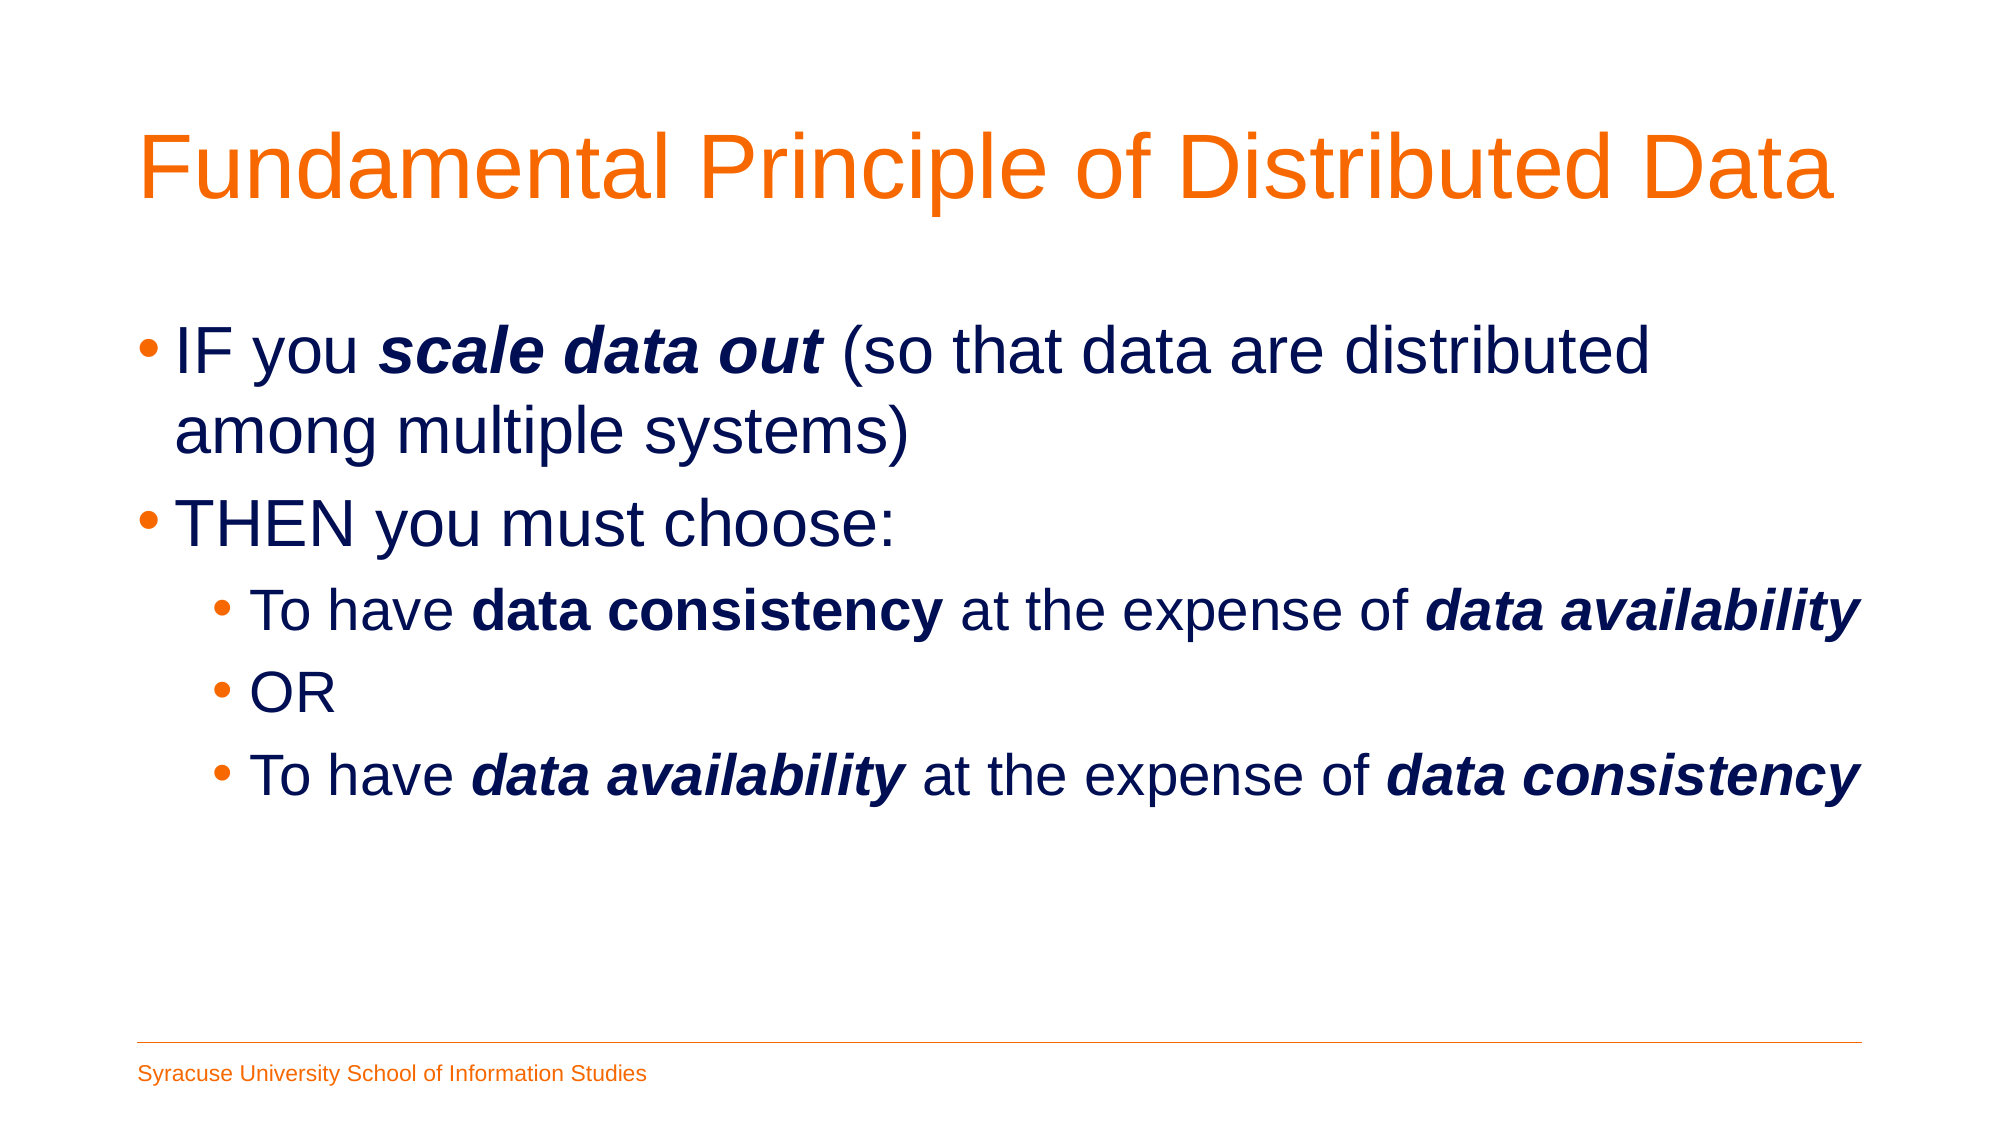

# Fundamental Principle of Distributed Data
IF you scale data out (so that data are distributed among multiple systems)
THEN you must choose:
To have data consistency at the expense of data availability
OR
To have data availability at the expense of data consistency